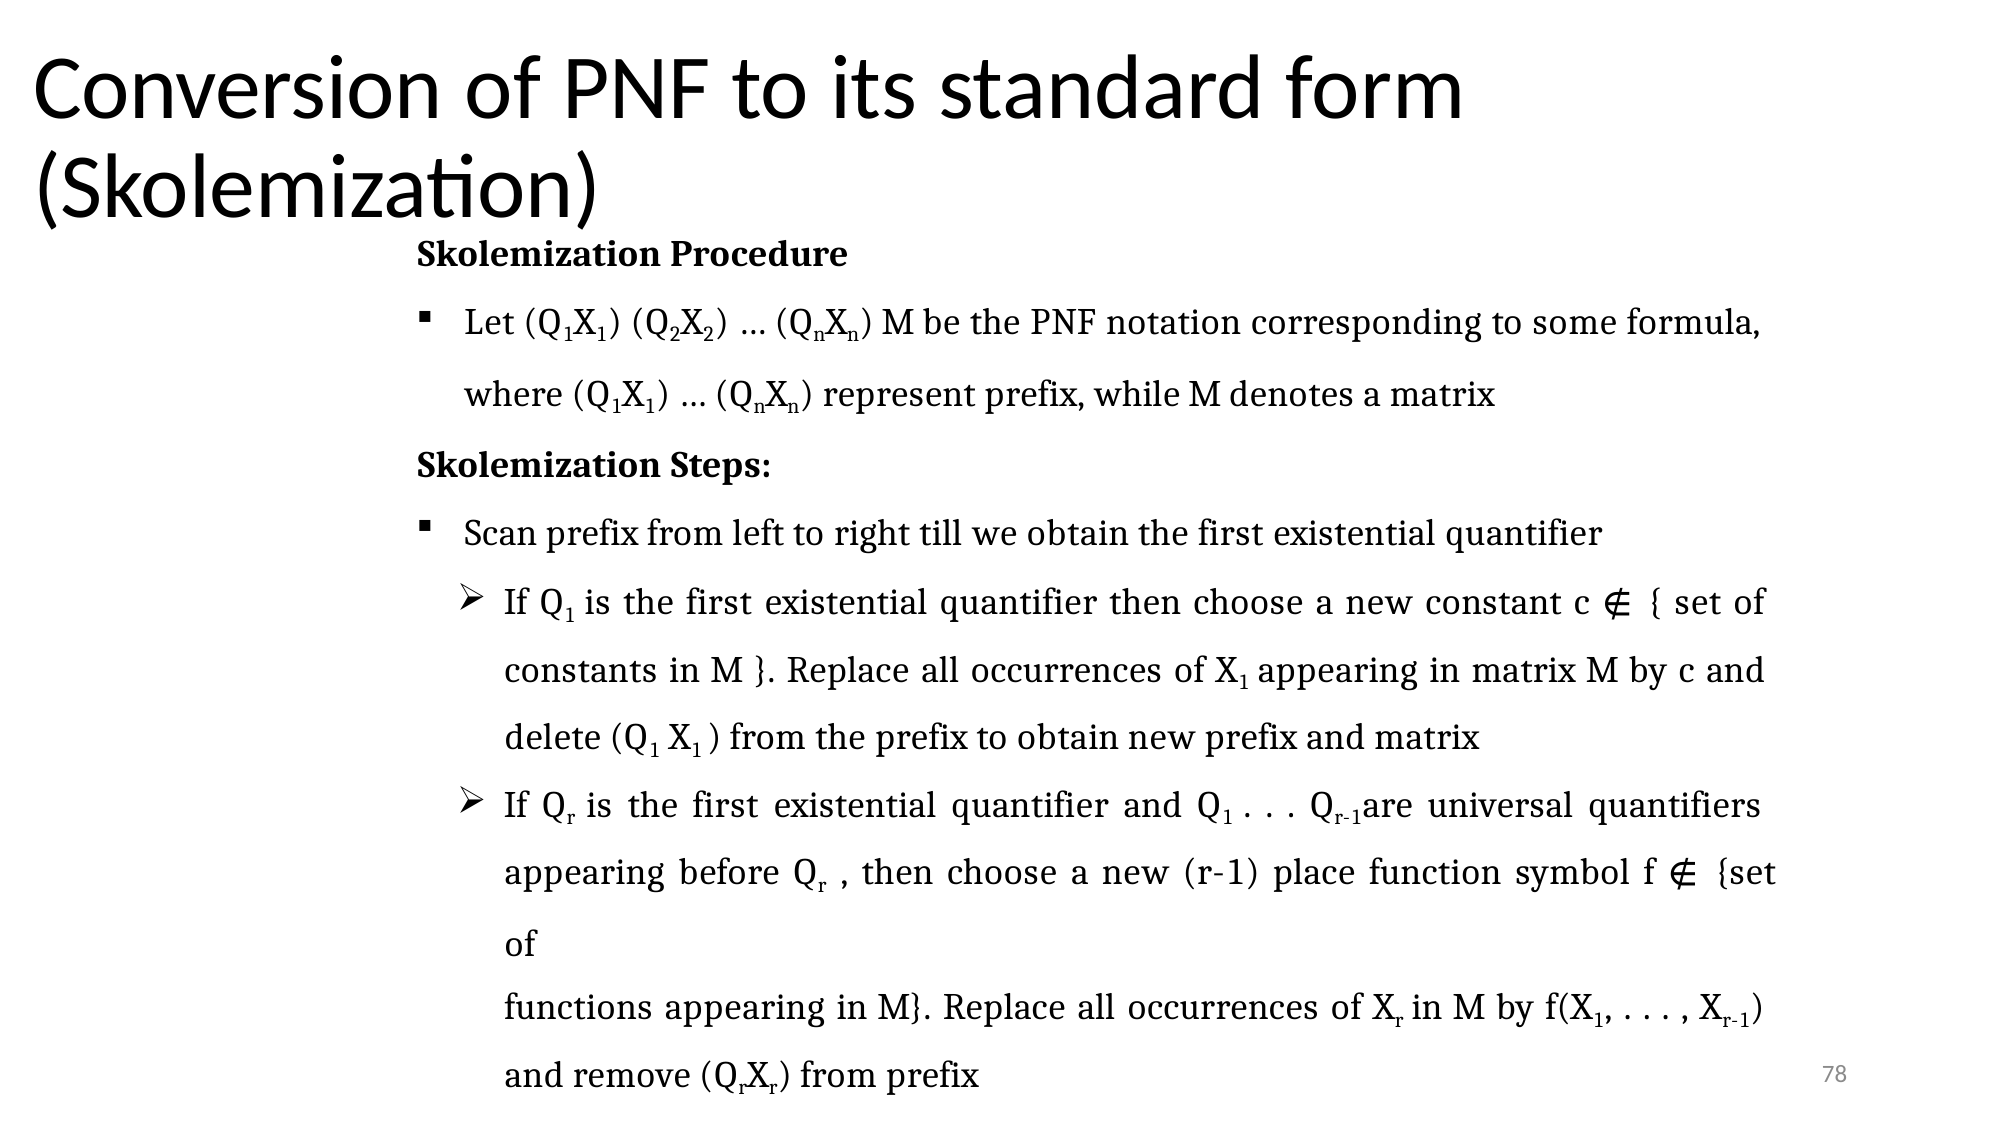

# Conversion of PNF to its standard form (Skolemization)
Skolemization Procedure
Let (Q1X1) (Q2X2) … (QnXn) M be the PNF notation corresponding to some formula,
where (Q1X1) … (QnXn) represent prefix, while M denotes a matrix
Skolemization Steps:
Scan prefix from left to right till we obtain the first existential quantifier
If Q1 is the first existential quantifier then choose a new constant c ∉ { set of  constants in M }. Replace all occurrences of X1 appearing in matrix M by c and  delete (Q1 X1 ) from the prefix to obtain new prefix and matrix
If Qr is the first existential quantifier and Q1 . . . Qr-1are universal quantifiers  appearing before Qr , then choose a new (r-1) place function symbol f ∉ {set of
functions appearing in M}. Replace all occurrences of Xr in M by f(X1, . . . , Xr-1)  and remove (QrXr) from prefix
Repeat the process till all existential quantifiers are removed from M
78